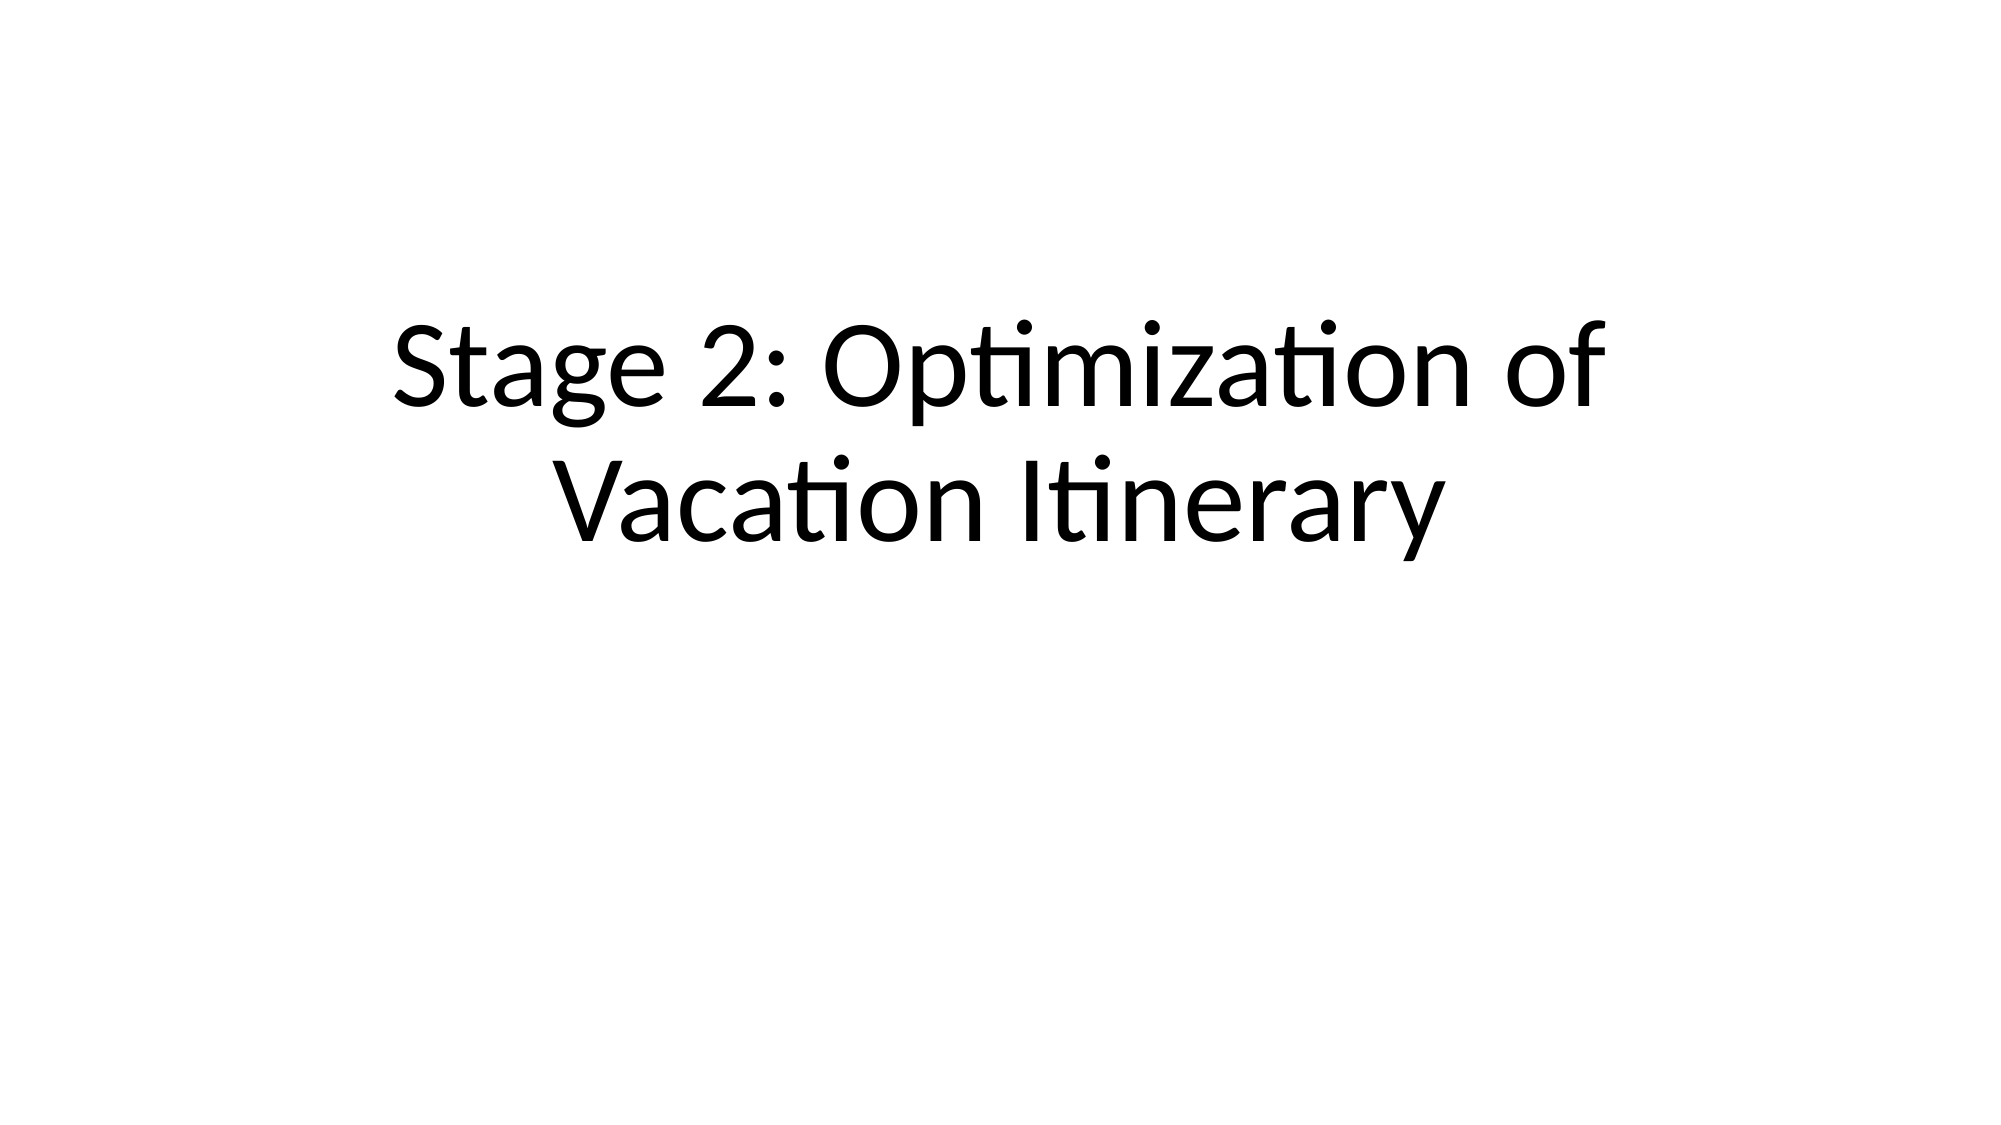

# Stage 2: Optimization of Vacation Itinerary